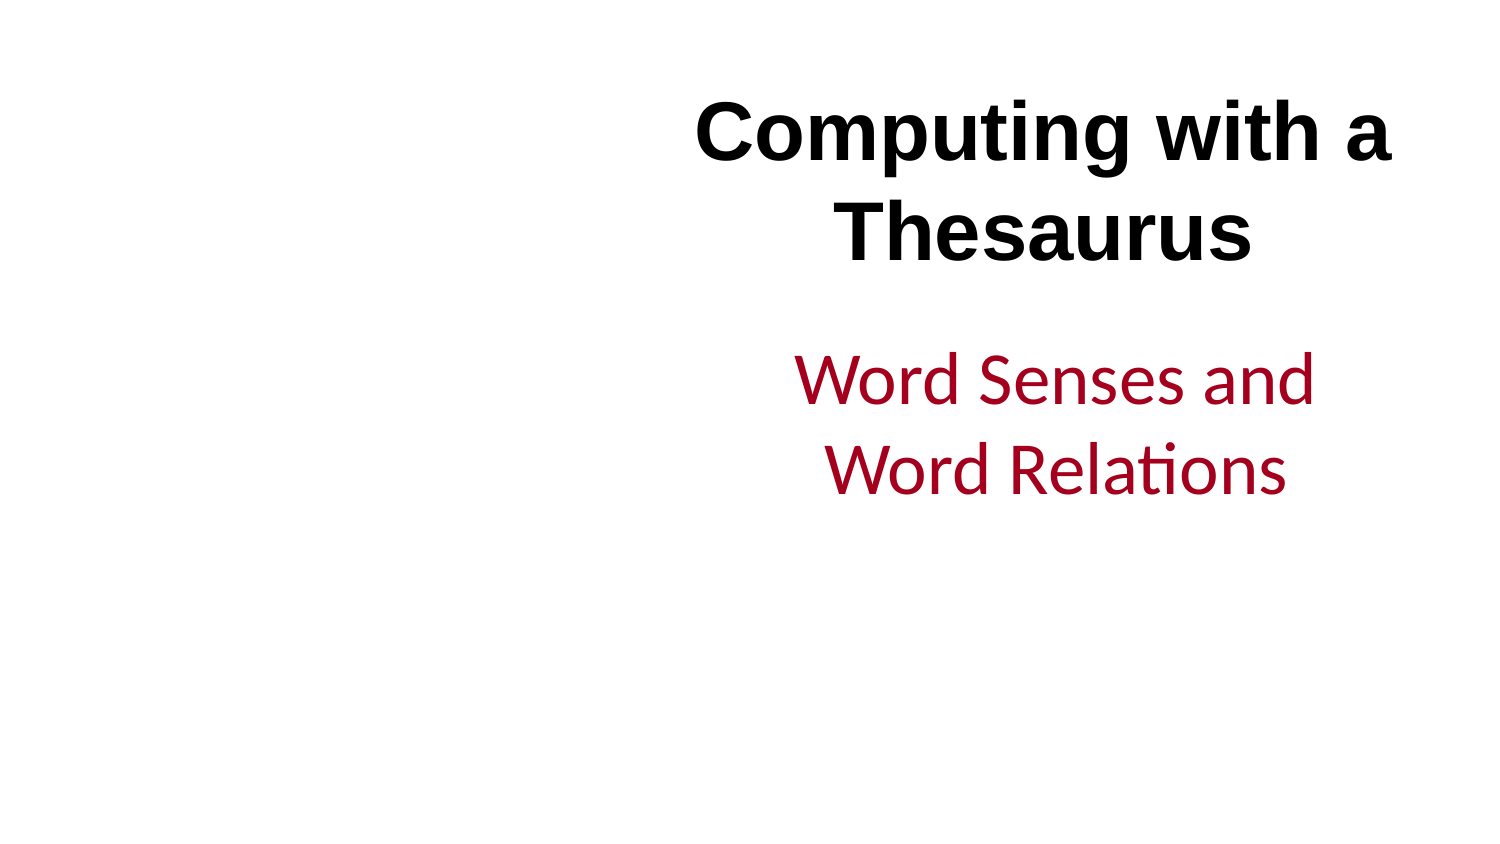

# Computing with a Thesaurus
Word Senses and Word Relations